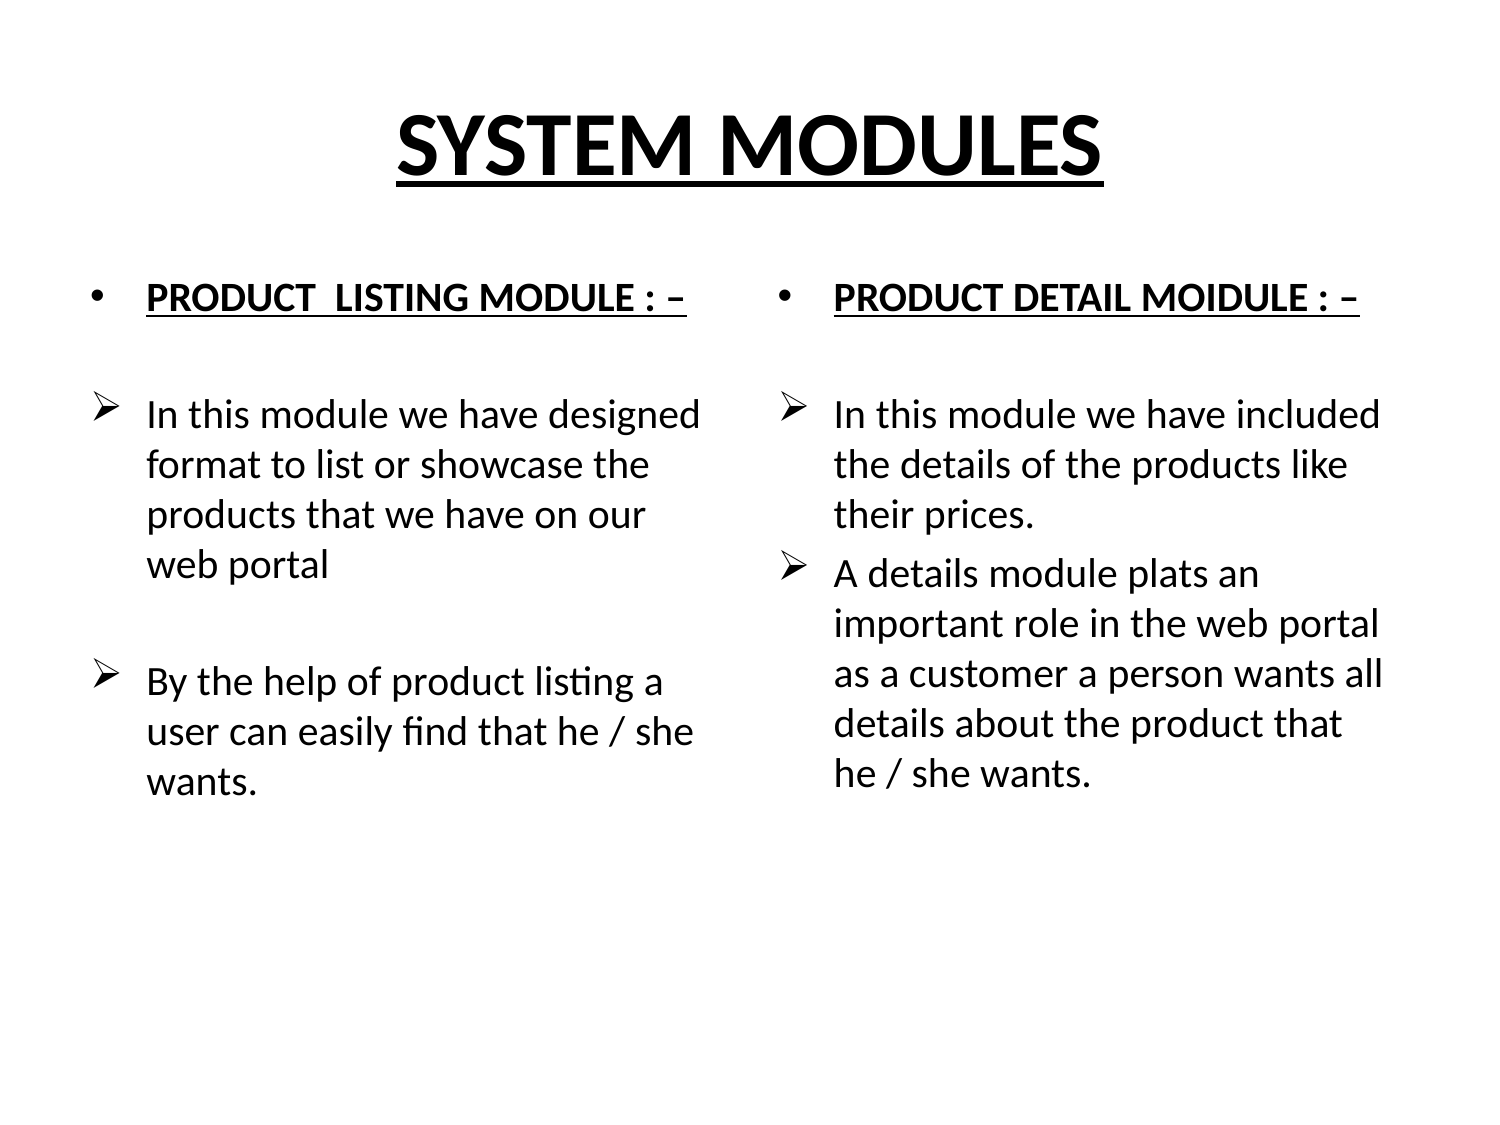

# SYSTEM MODULES
PRODUCT  LISTING MODULE : –

In this module we have designed format to list or showcase the products that we have on our web portal

By the help of product listing a user can easily find that he / she wants.

PRODUCT DETAIL MOIDULE : –

In this module we have included the details of the products like their prices.
A details module plats an important role in the web portal as a customer a person wants all details about the product that he / she wants.